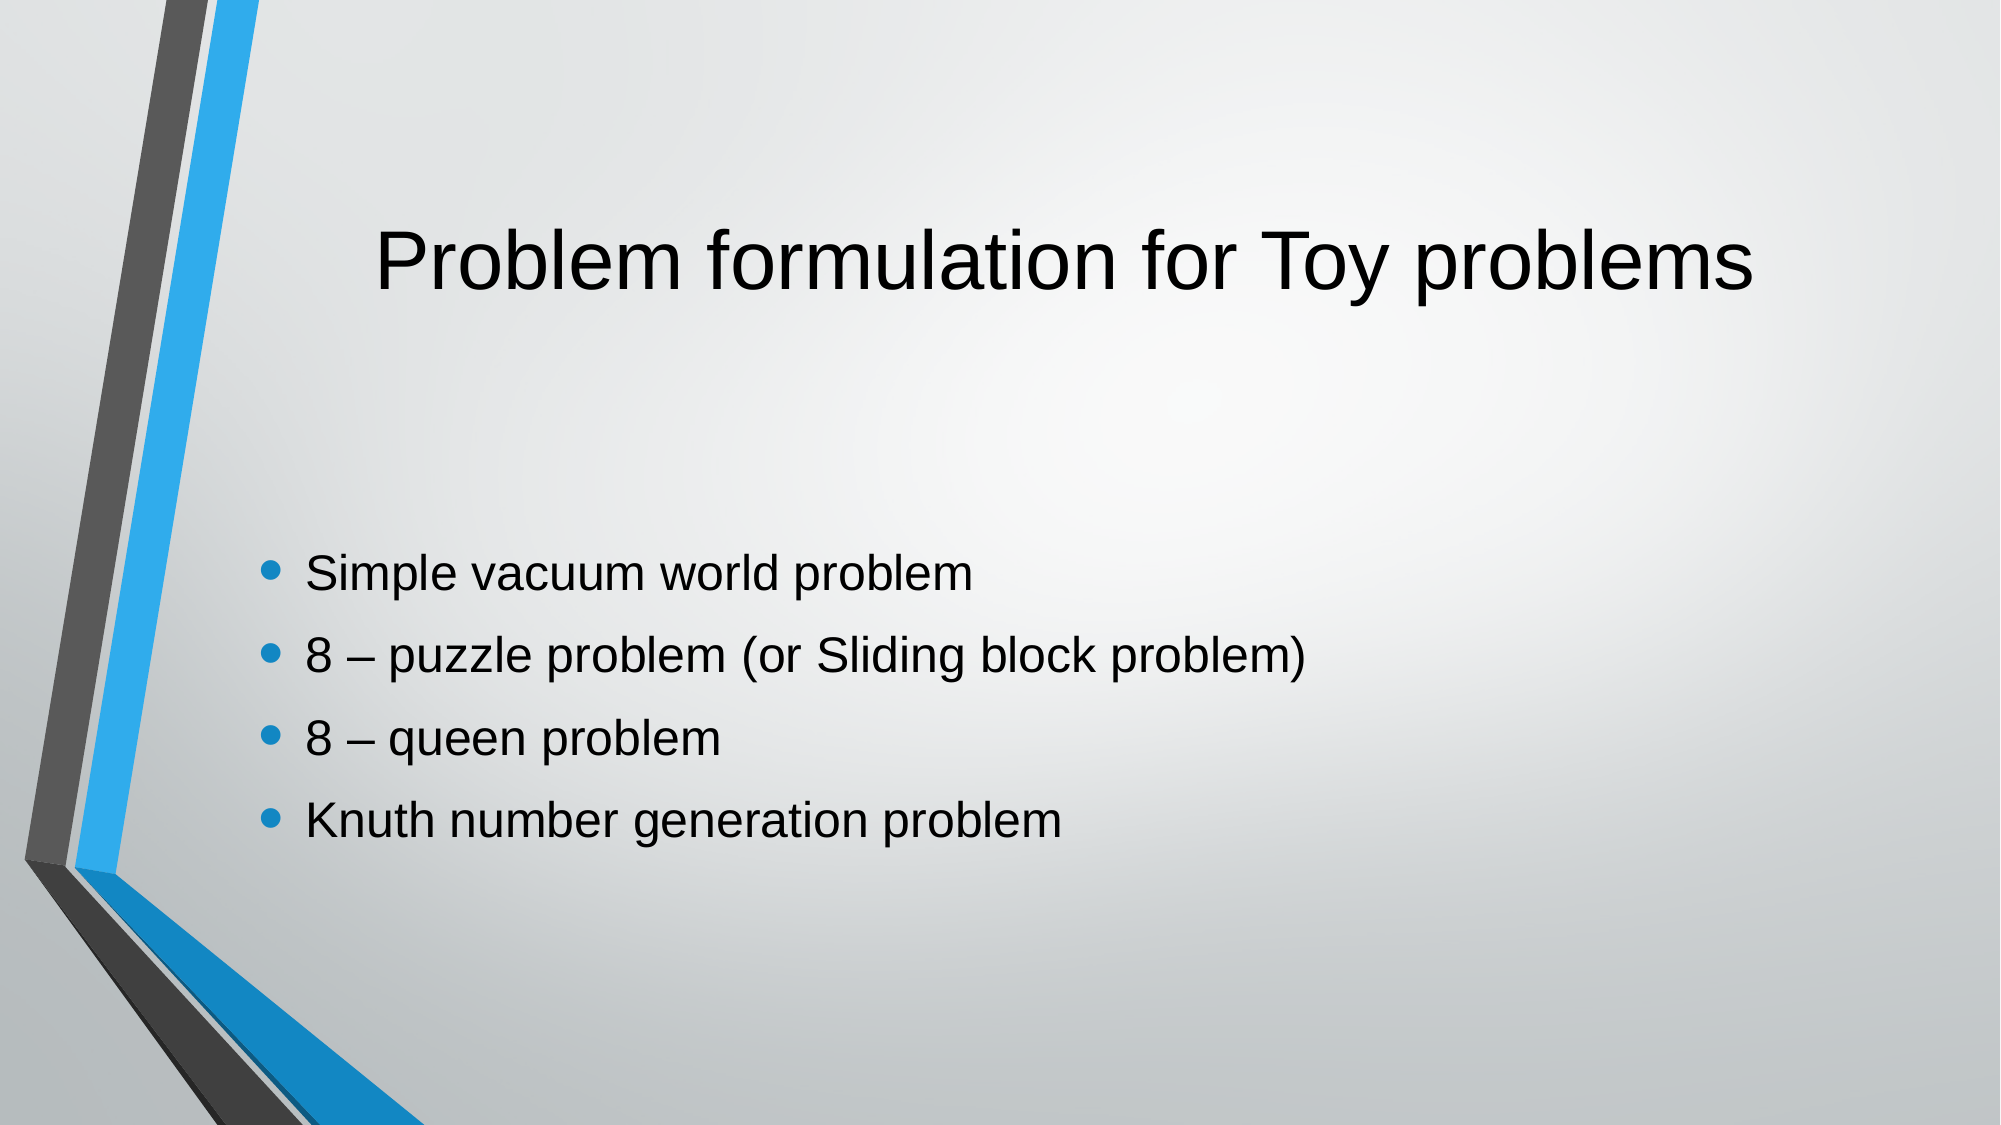

# Problem formulation for Toy problems
Simple vacuum world problem
8 – puzzle problem (or Sliding block problem)
8 – queen problem
Knuth number generation problem